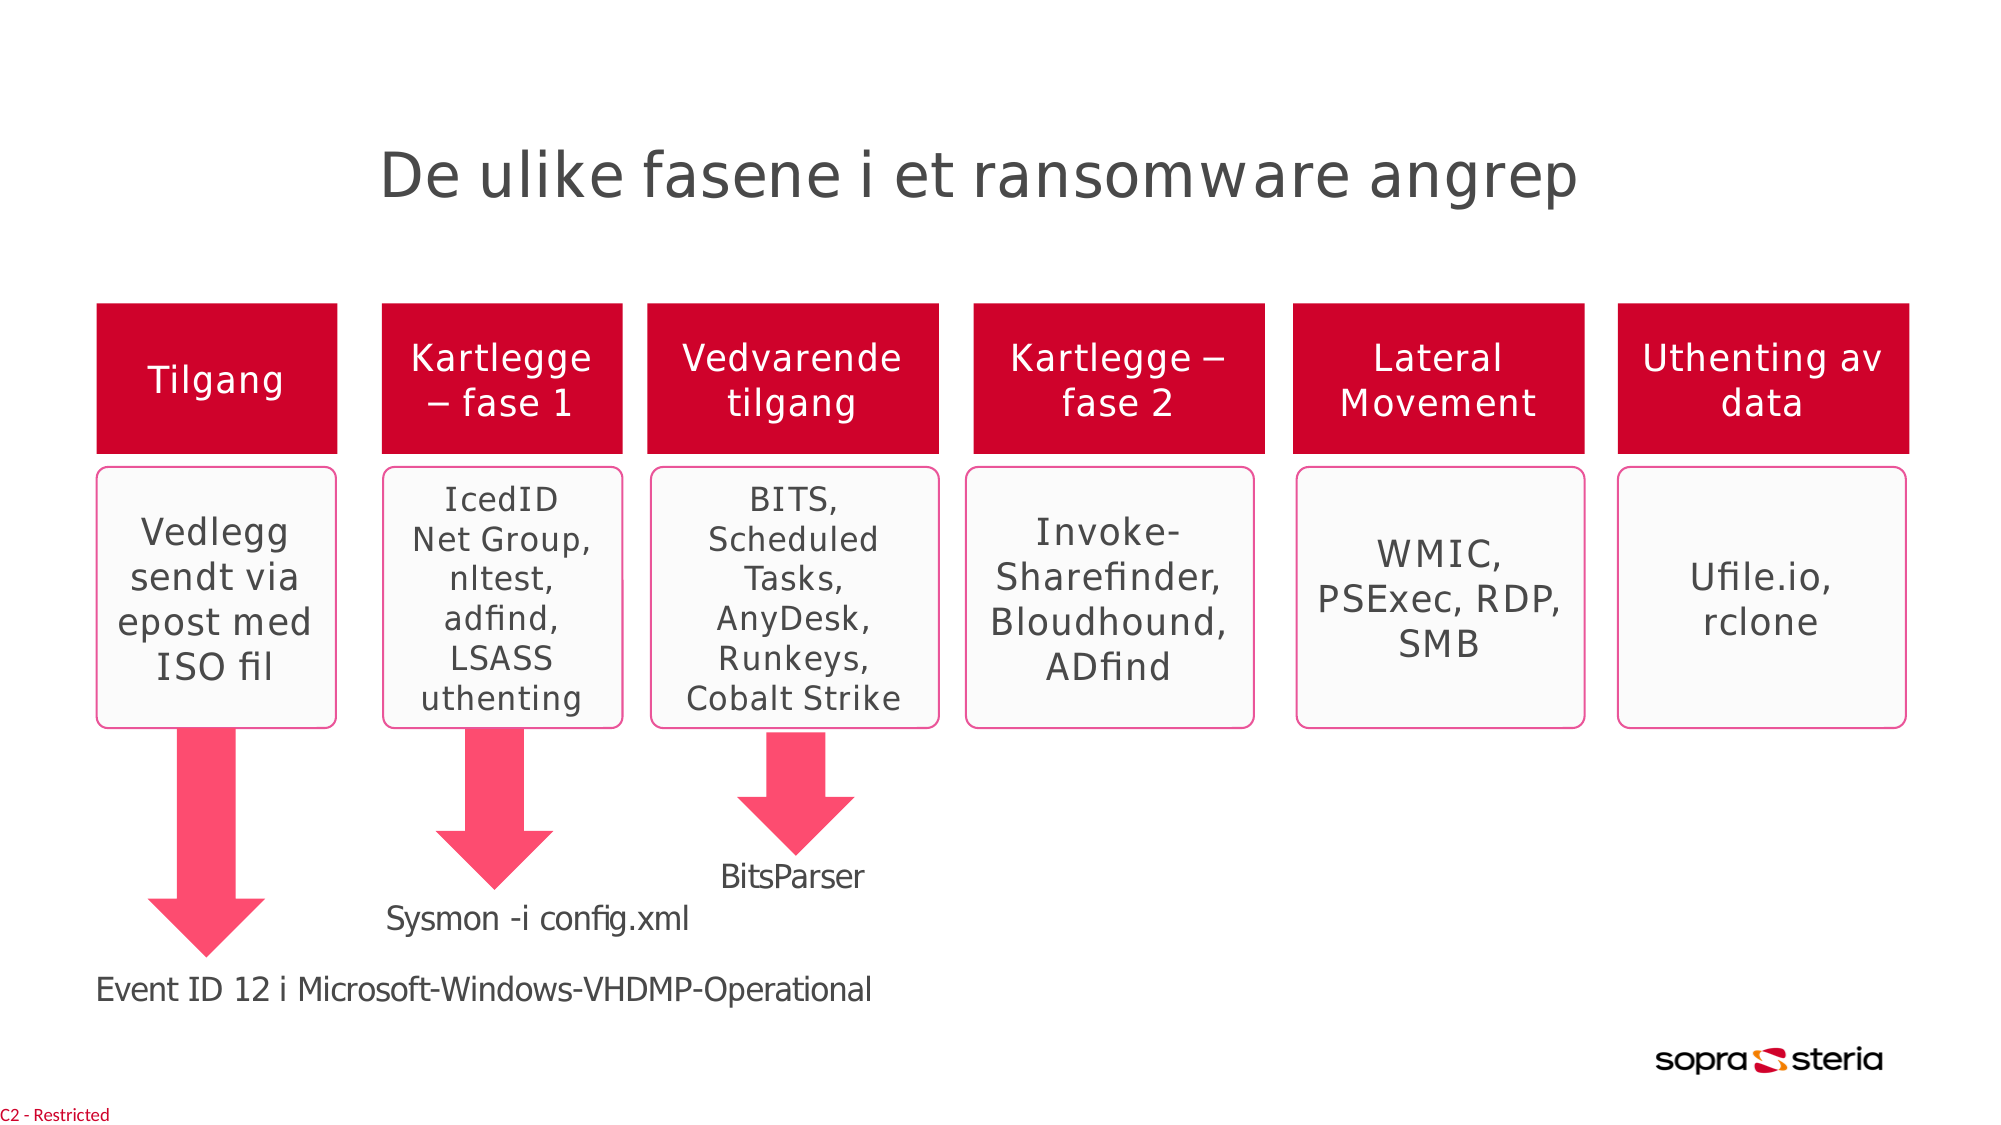

De ulike fasene i et ransomware angrep
Tilgang
Kartlegge – fase 1
Vedvarende tilgang
Kartlegge – fase 2
Lateral Movement
Uthenting av data
Vedlegg sendt via epost med ISO fil
IcedID
Net Group, nltest, adfind, LSASS uthenting
BITS, Scheduled Tasks, AnyDesk, Runkeys, Cobalt Strike
Invoke-Sharefinder, Bloudhound, ADfind
WMIC, PSExec, RDP, SMB
Ufile.io, rclone

BitsParser
Sysmon -i config.xml
Event ID 12 i Microsoft-Windows-VHDMP-Operational